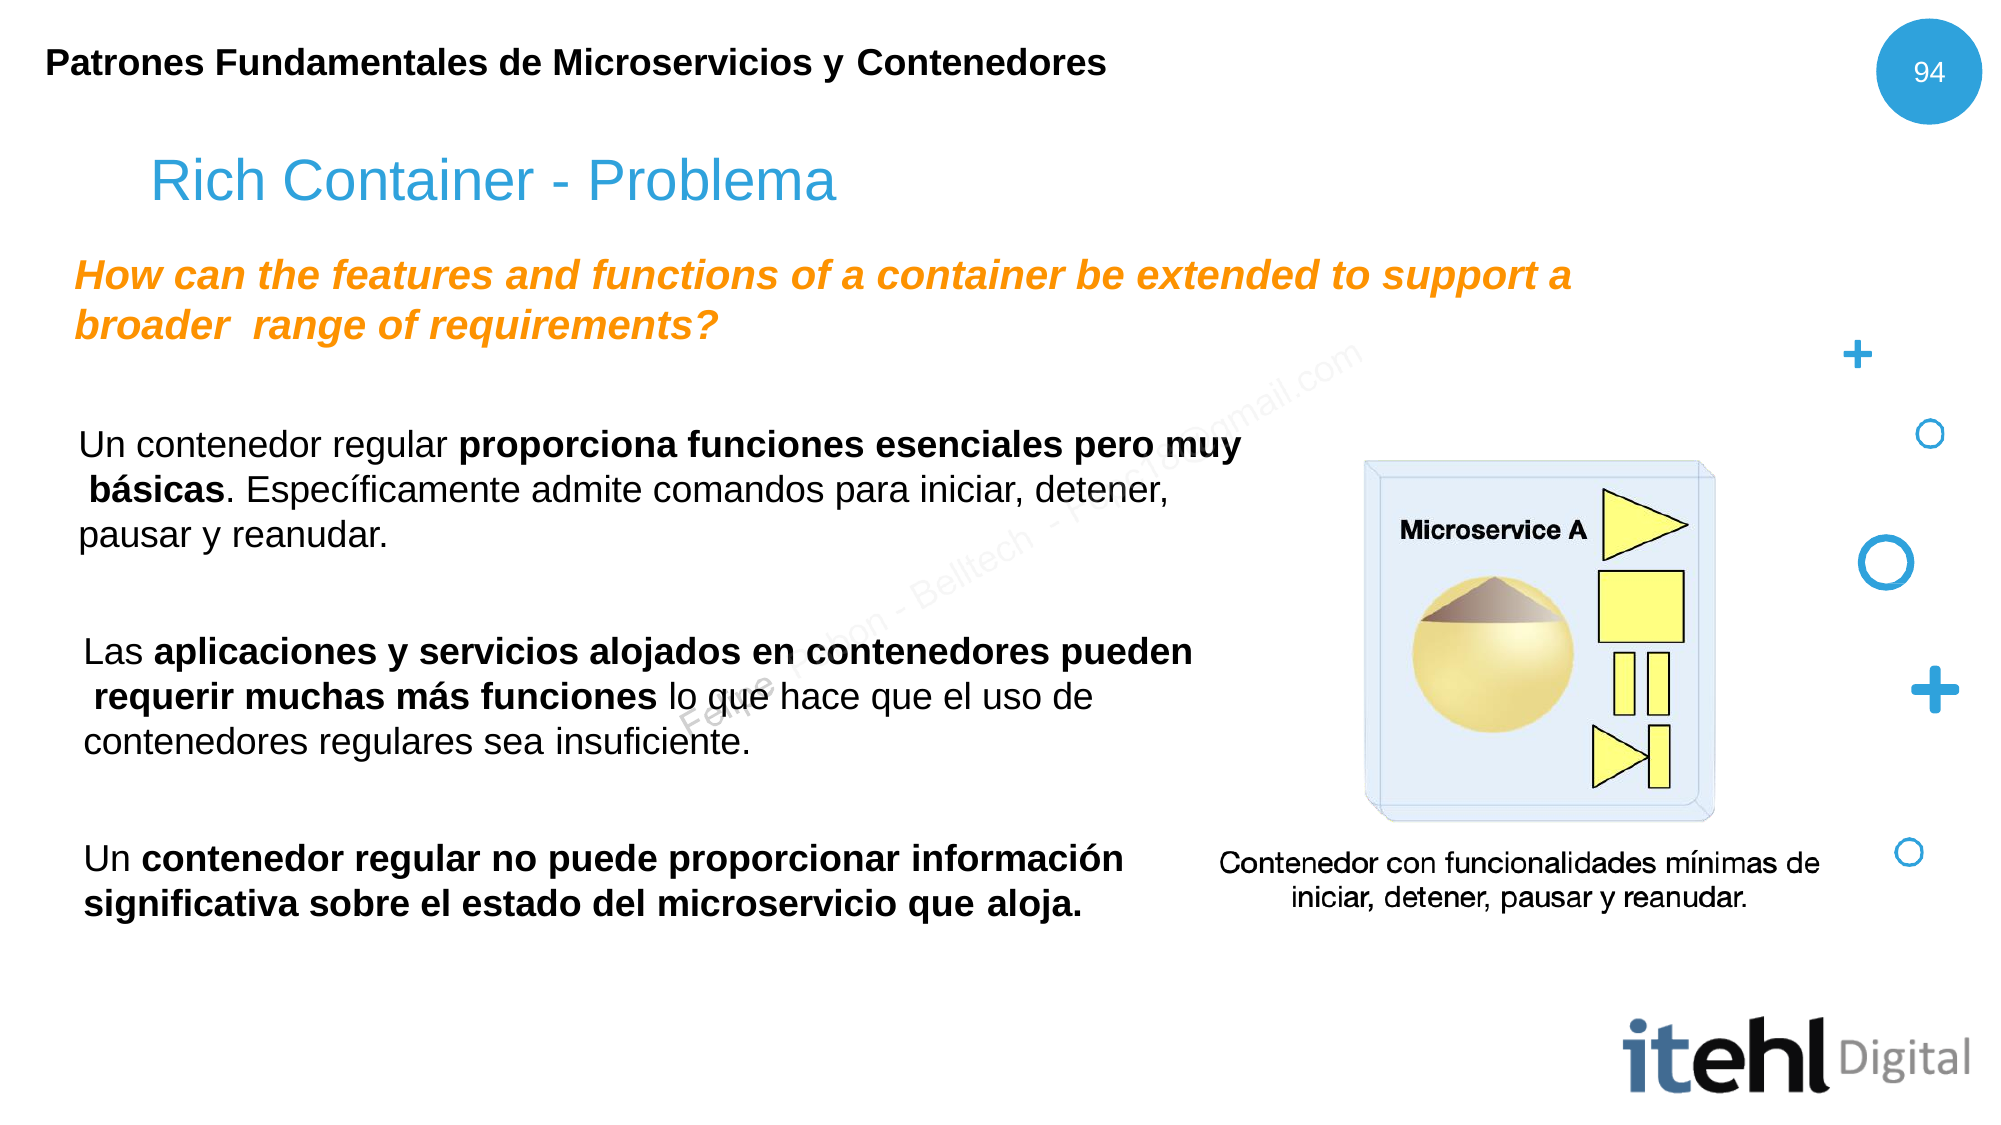

Patrones Fundamentales de Microservicios y Contenedores
94
# Rich Container - Problema
How can the features and functions of a container be extended to support a broader  range of requirements?

Un contenedor regular proporciona funciones esenciales pero muy  básicas. Específicamente admite comandos para iniciar, detener,  pausar y reanudar.

Las aplicaciones y servicios alojados en contenedores pueden  requerir muchas más funciones lo que hace que el uso de  contenedores regulares sea insuficiente.

Un contenedor regular no puede proporcionar información
significativa sobre el estado del microservicio que aloja.